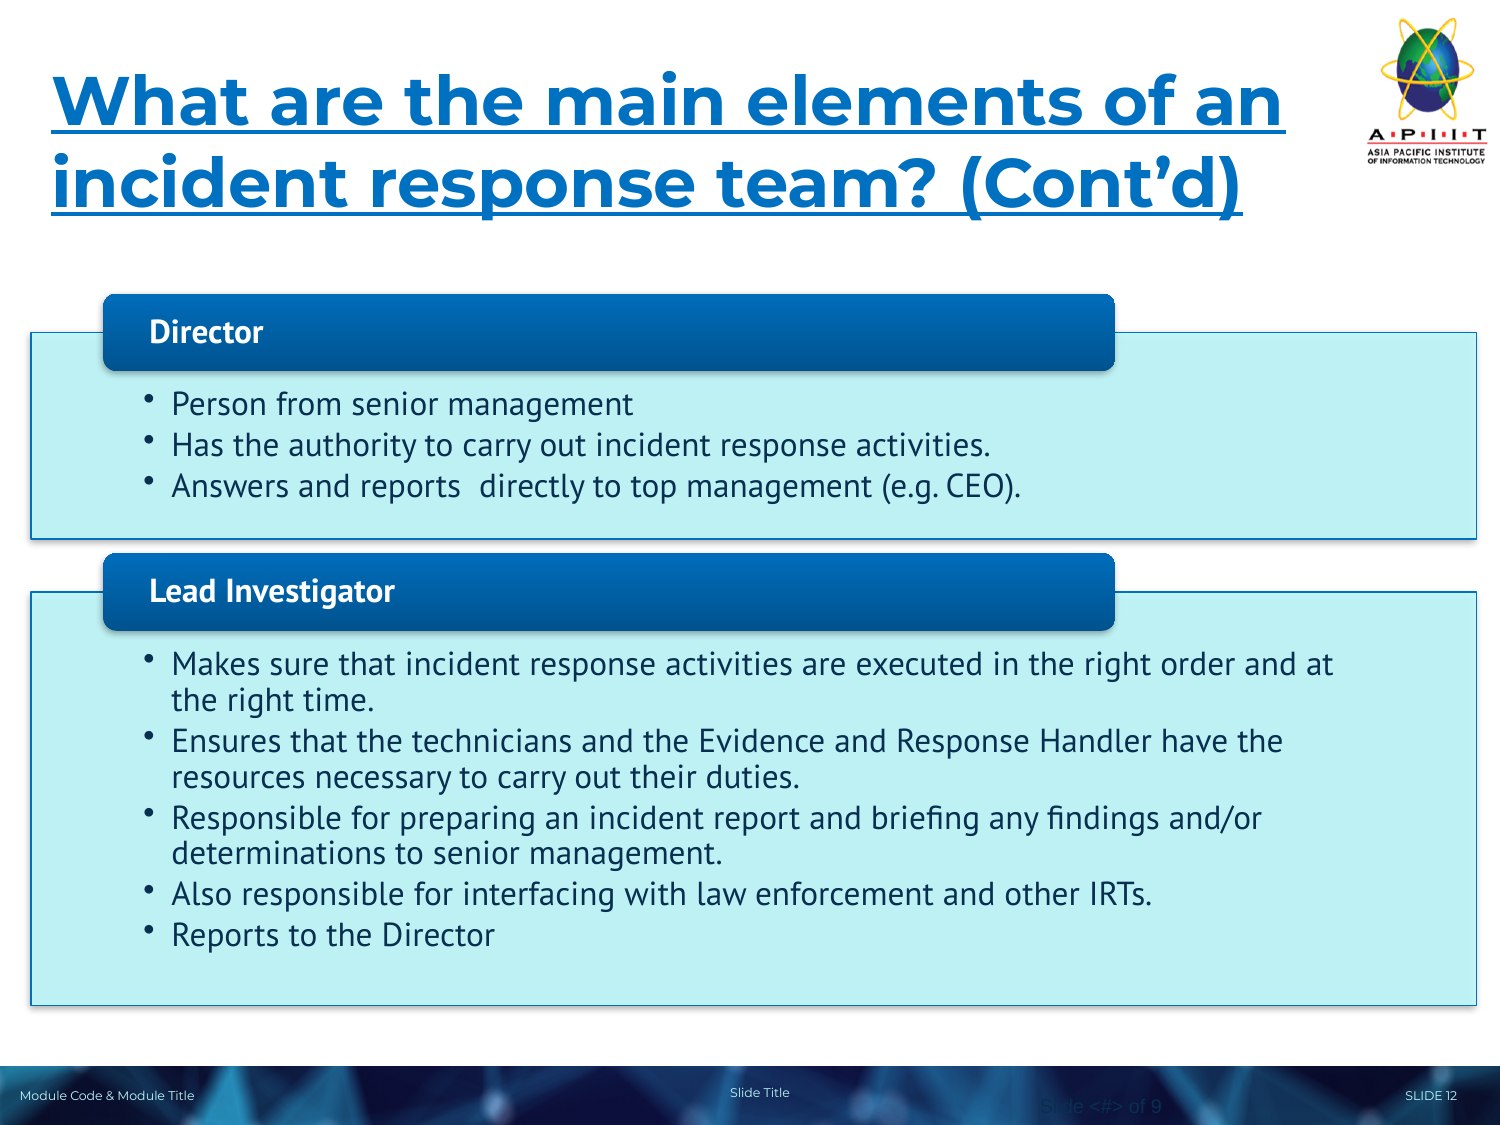

# What are the main elements of an incident response team? (Cont’d)
Person from senior management
Has the authority to carry out incident response activities.
Answers and reports  directly to top management (e.g. CEO).
Director
Makes sure that incident response activities are executed in the right order and at the right time.
Ensures that the technicians and the Evidence and Response Handler have the resources necessary to carry out their duties.
Responsible for preparing an incident report and briefing any findings and/or determinations to senior management.
Also responsible for interfacing with law enforcement and other IRTs.
Reports to the Director
Lead Investigator
Slide <#> of 9